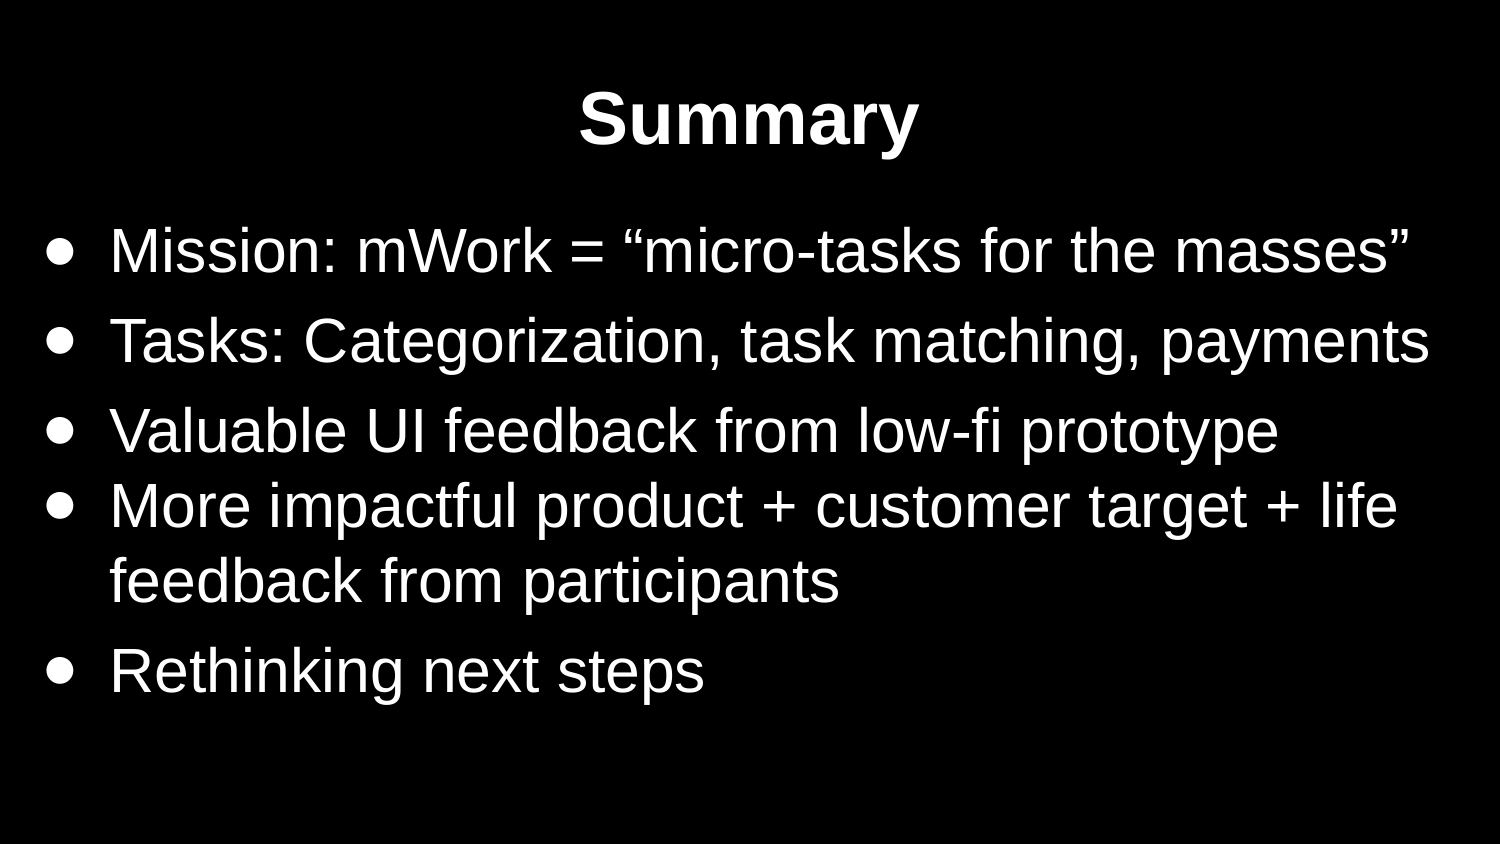

# Summary
Mission: mWork = “micro-tasks for the masses”

Tasks: Categorization, task matching, payments

Valuable UI feedback from low-fi prototype
More impactful product + customer target + life feedback from participants

Rethinking next steps